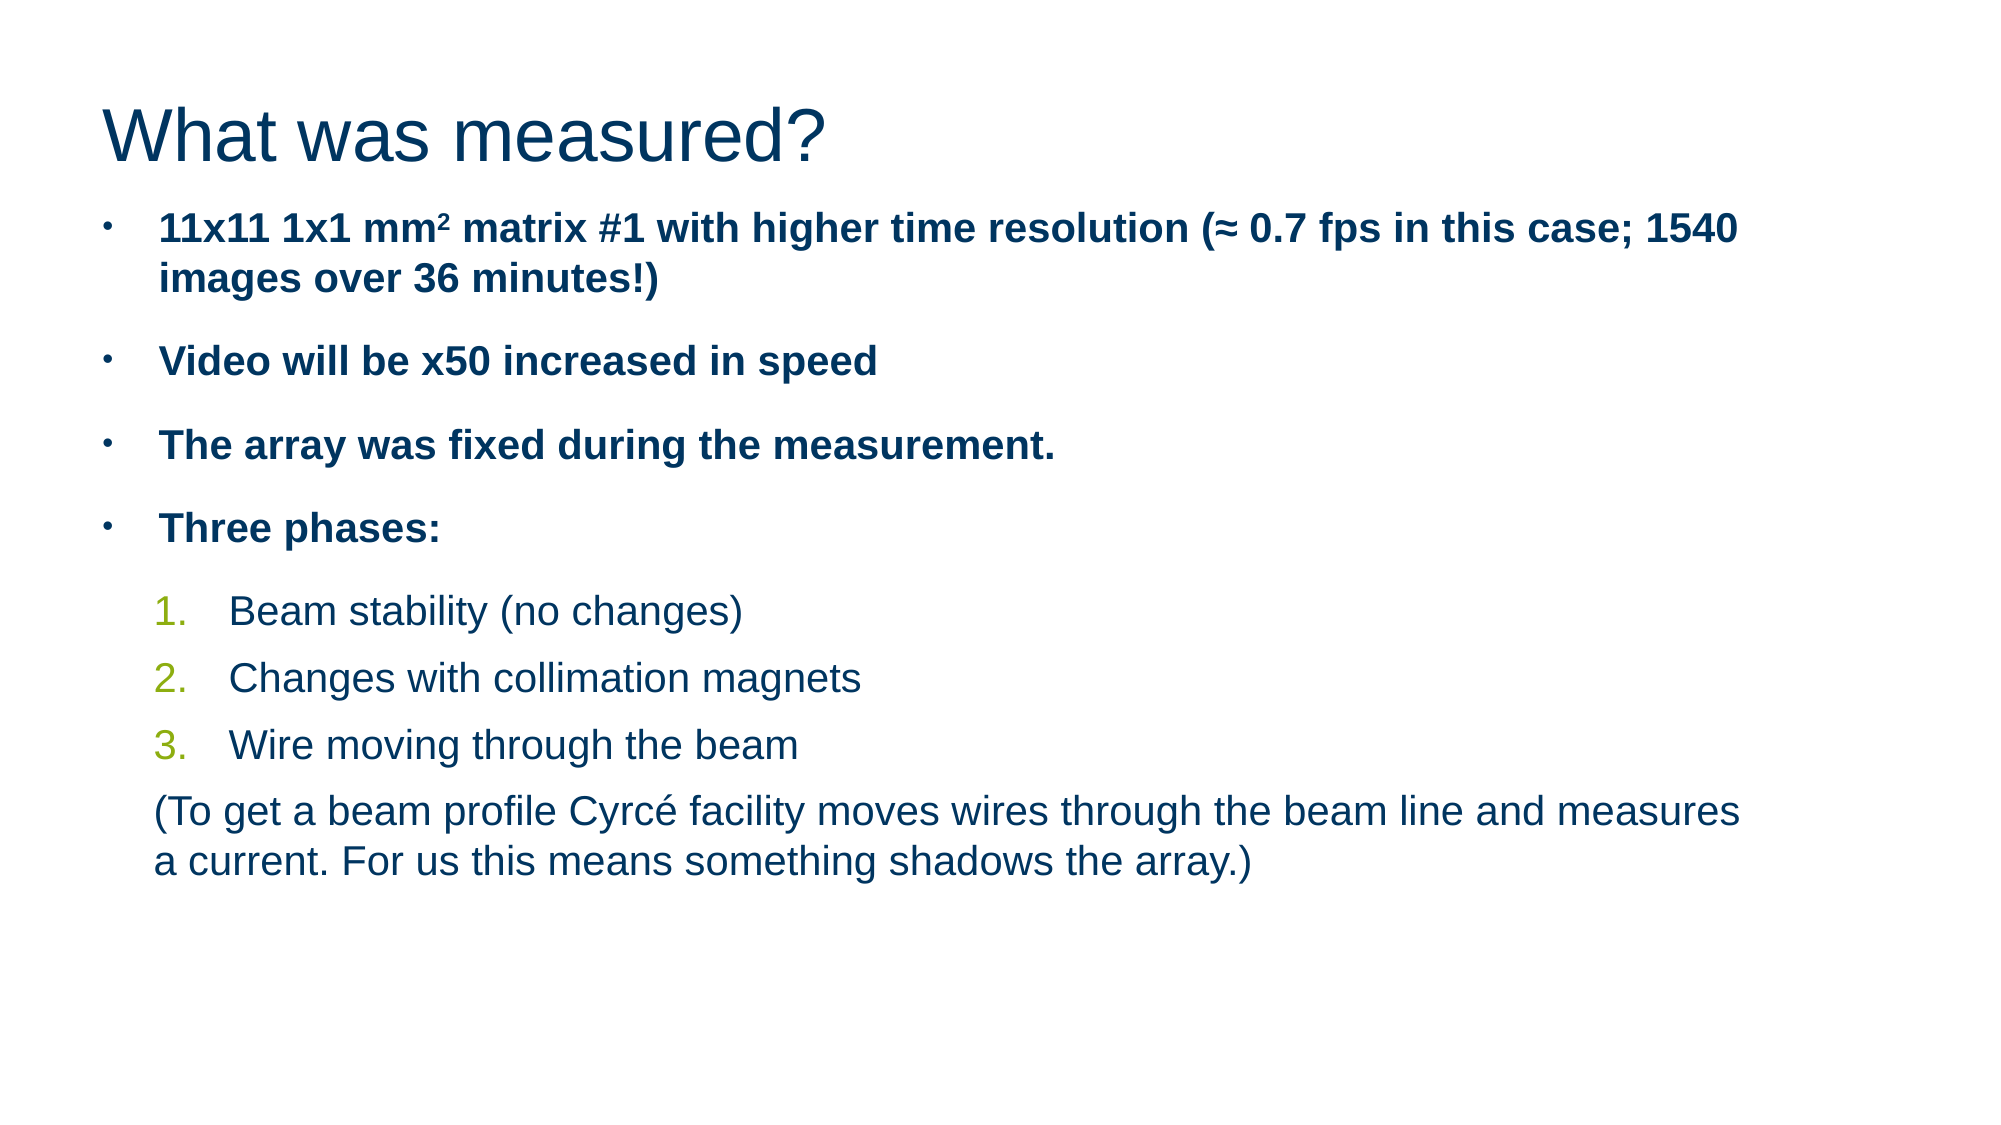

# What was measured?
11x11 1x1 mm2 matrix #1 with higher time resolution (≈ 0.7 fps in this case; 1540 images over 36 minutes!)
Video will be x50 increased in speed
The array was fixed during the measurement.
Three phases:
Beam stability (no changes)
Changes with collimation magnets
Wire moving through the beam
(To get a beam profile Cyrcé facility moves wires through the beam line and measures a current. For us this means something shadows the array.)